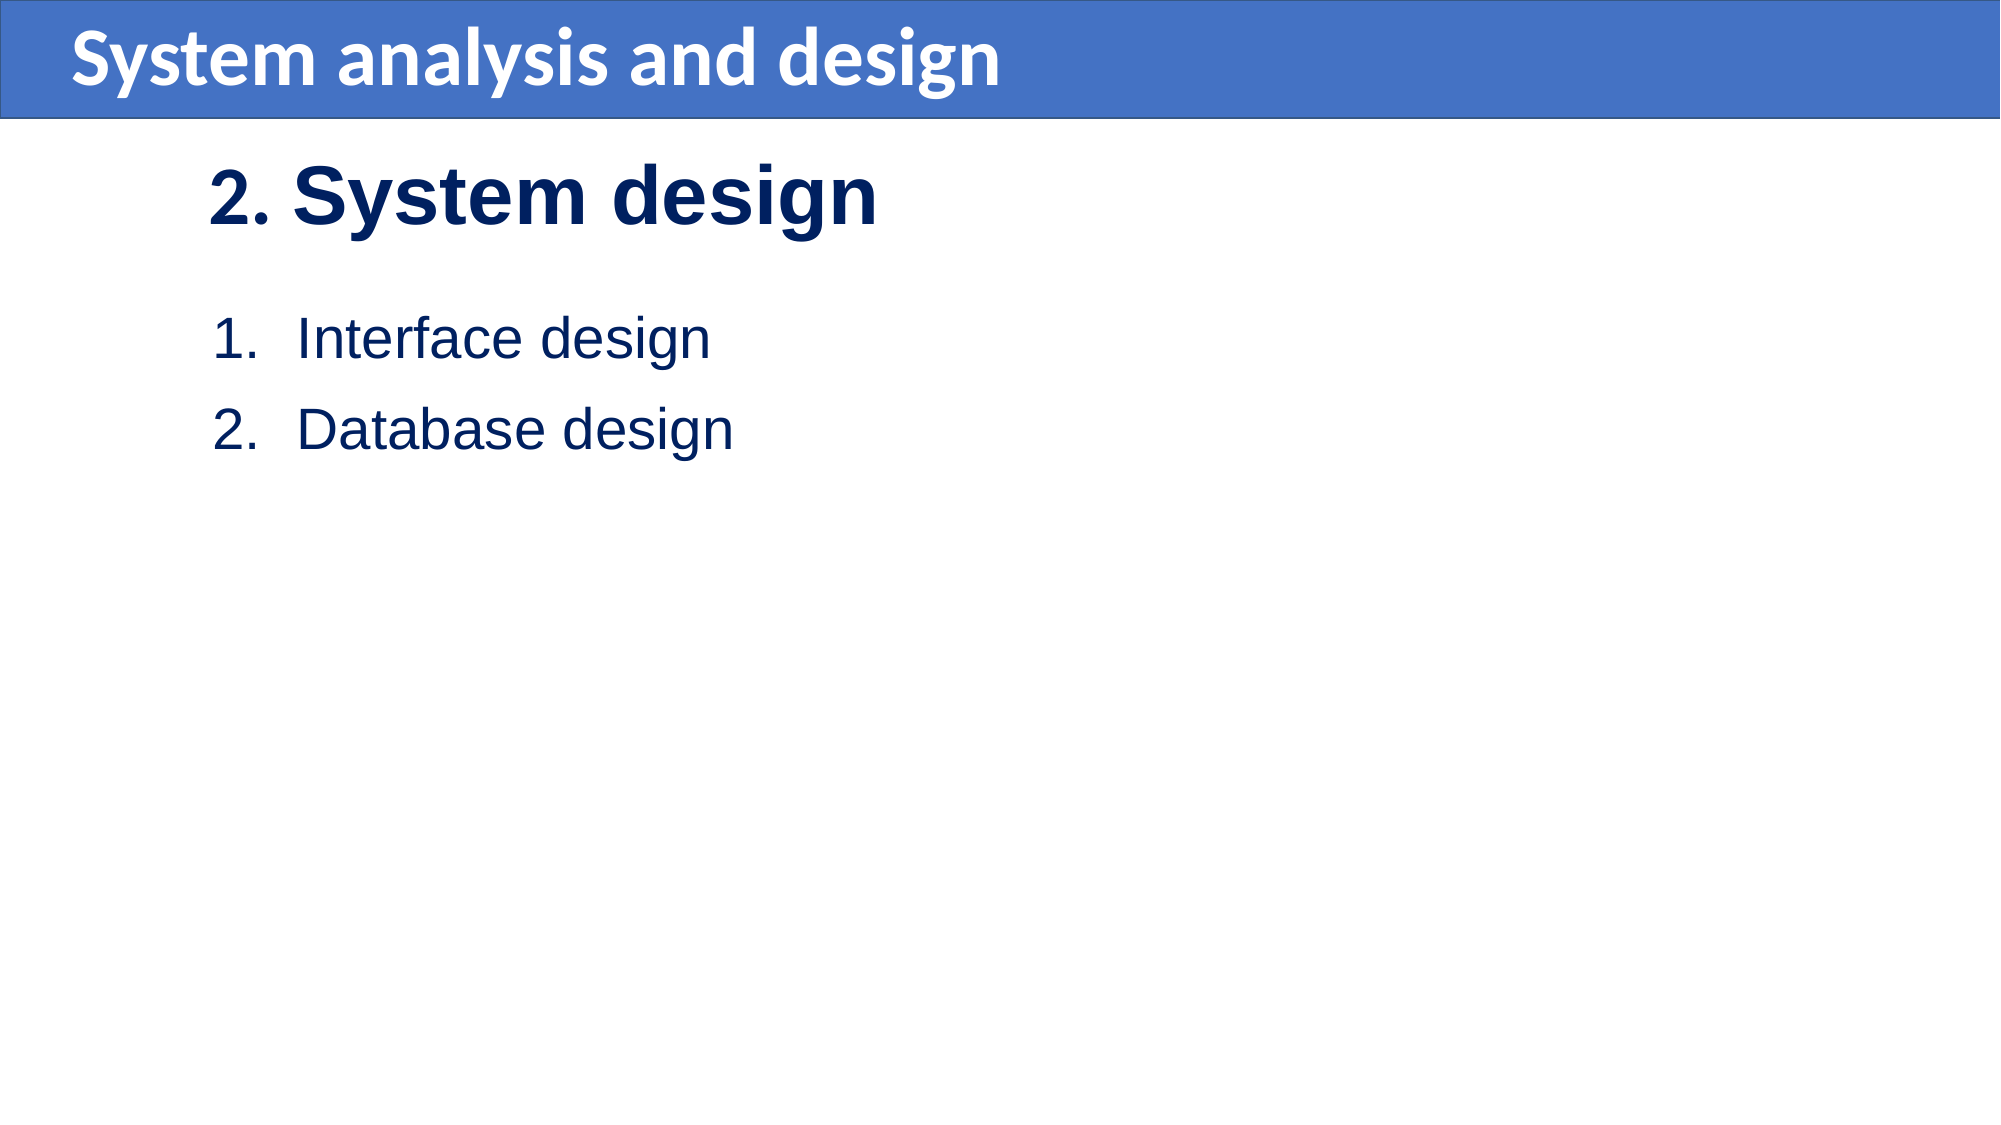

System analysis and design
# 2. System design
Interface design
Database design